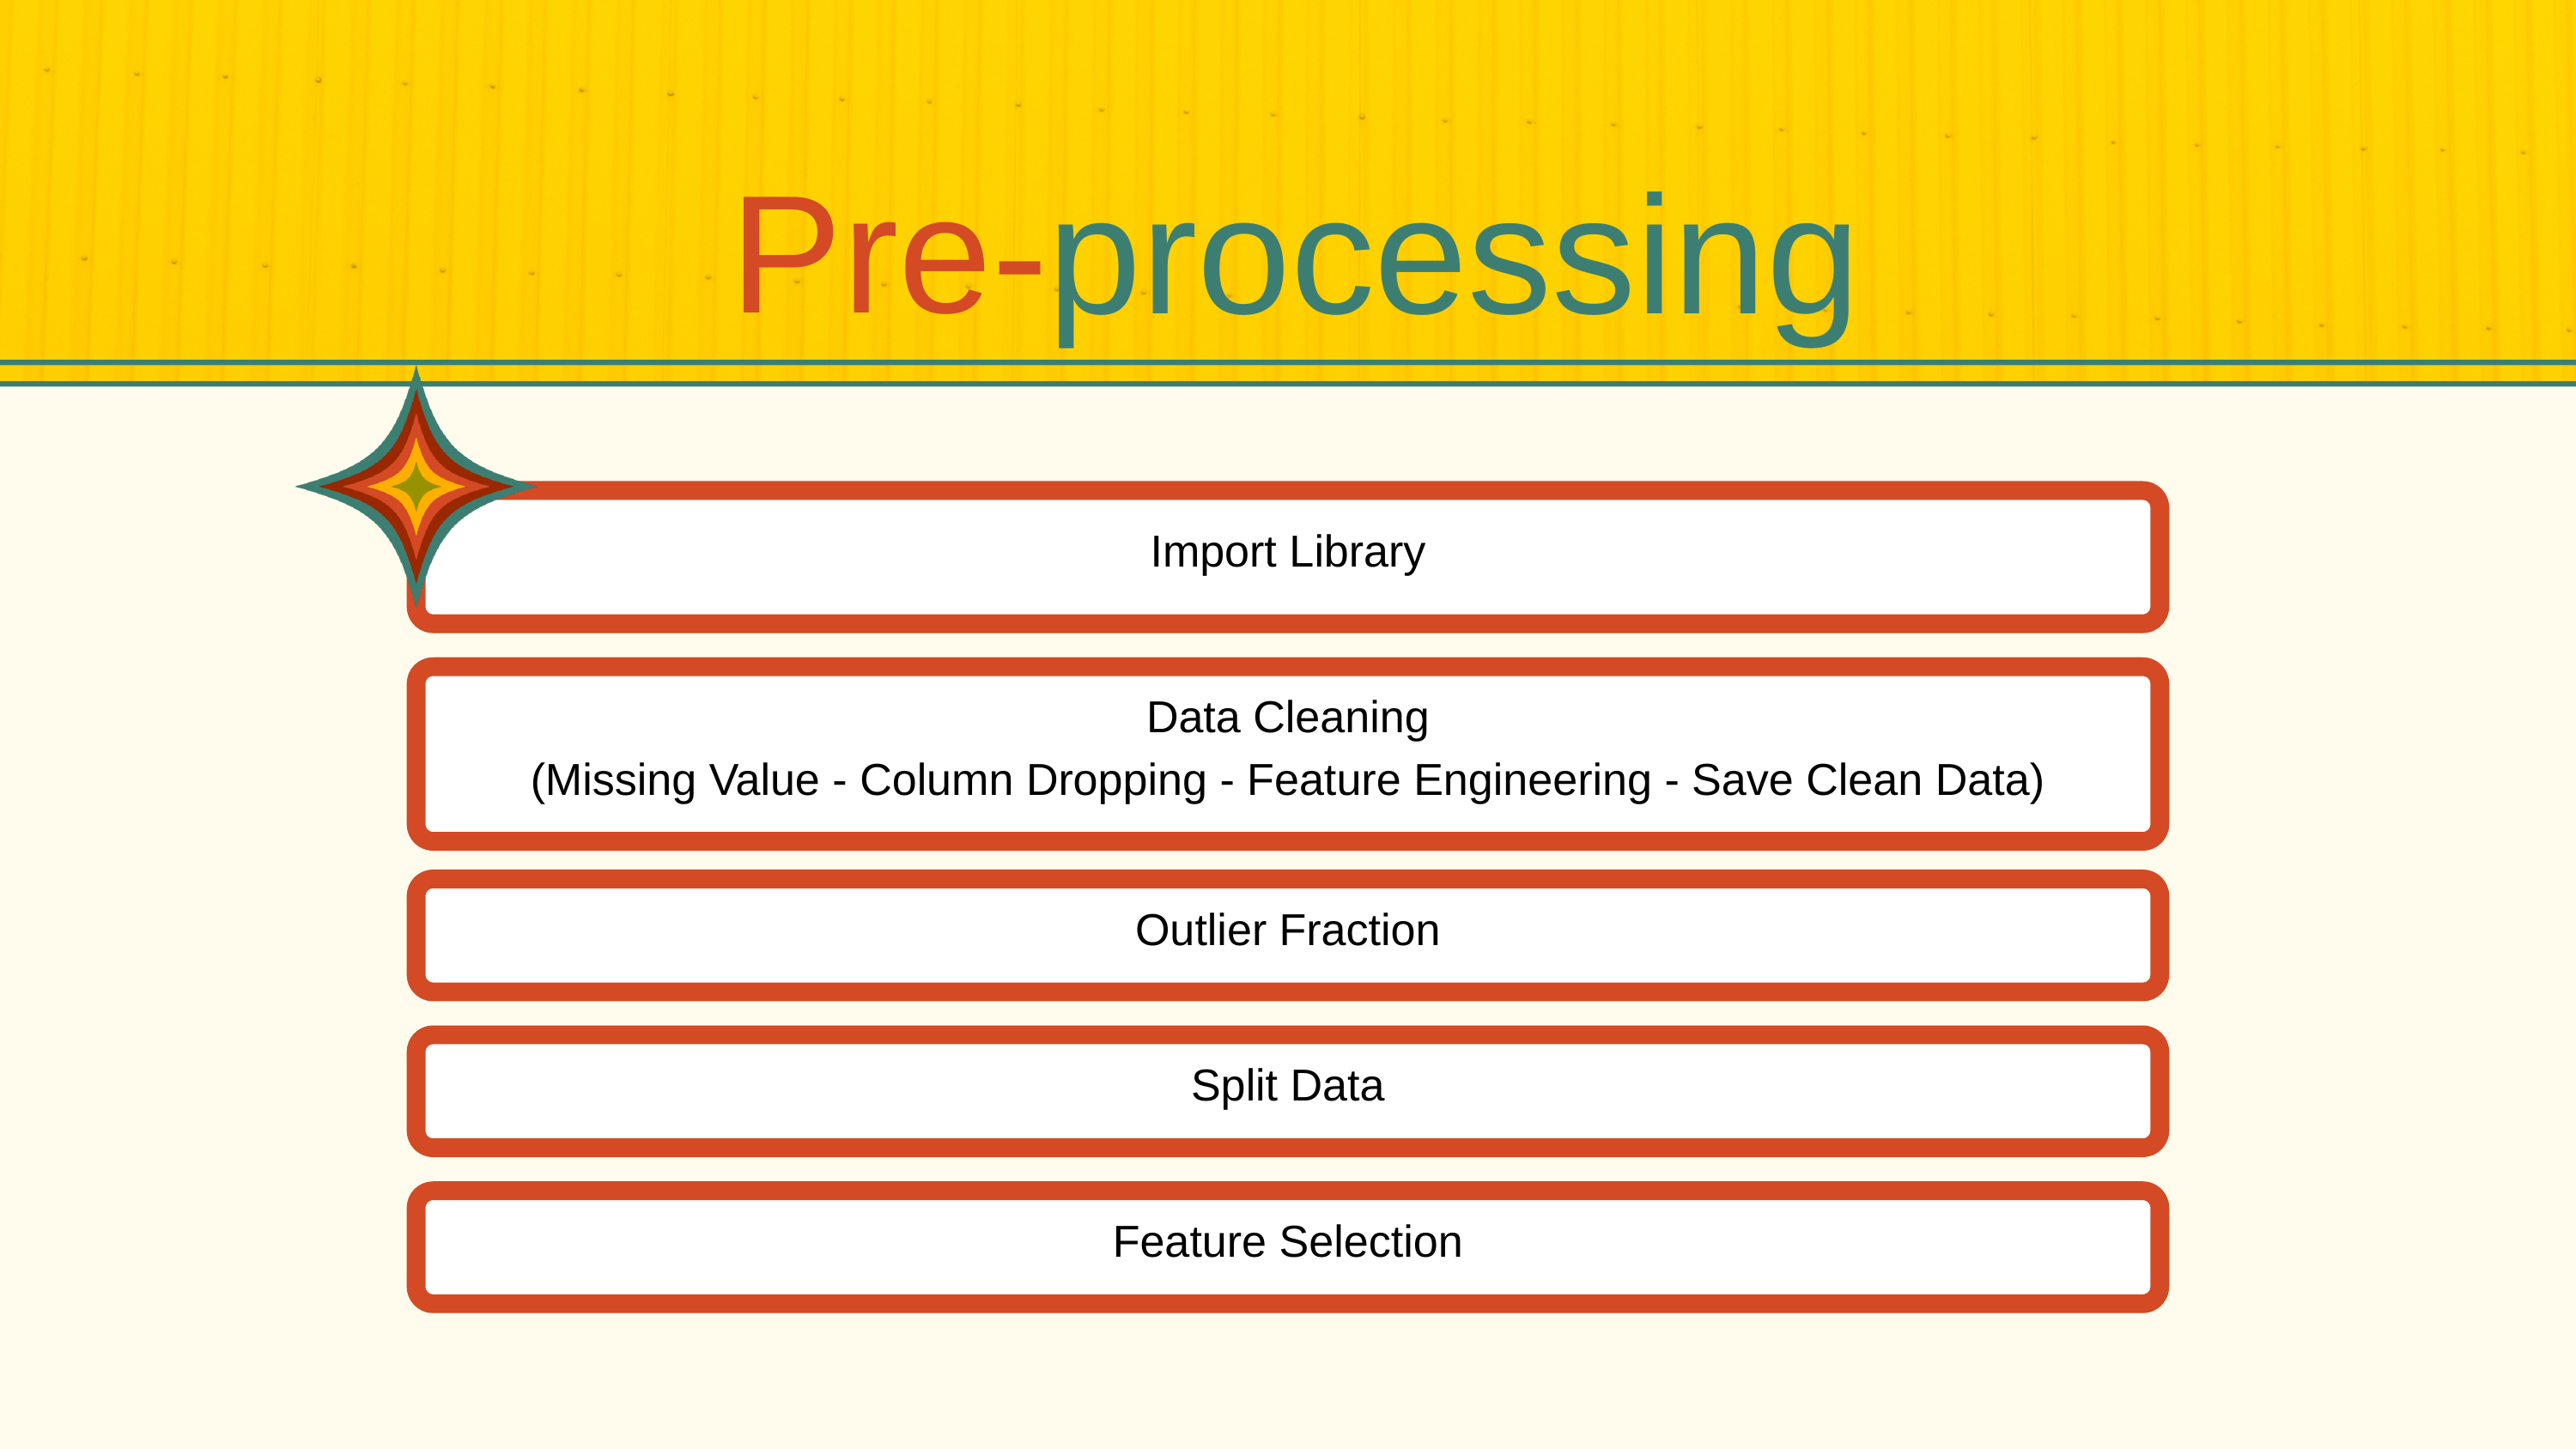

Pre-
processing

Import Library

Data Cleaning
(Missing Value - Column Dropping - Feature Engineering - Save Clean Data)

Outlier Fraction

Split Data

Feature Selection